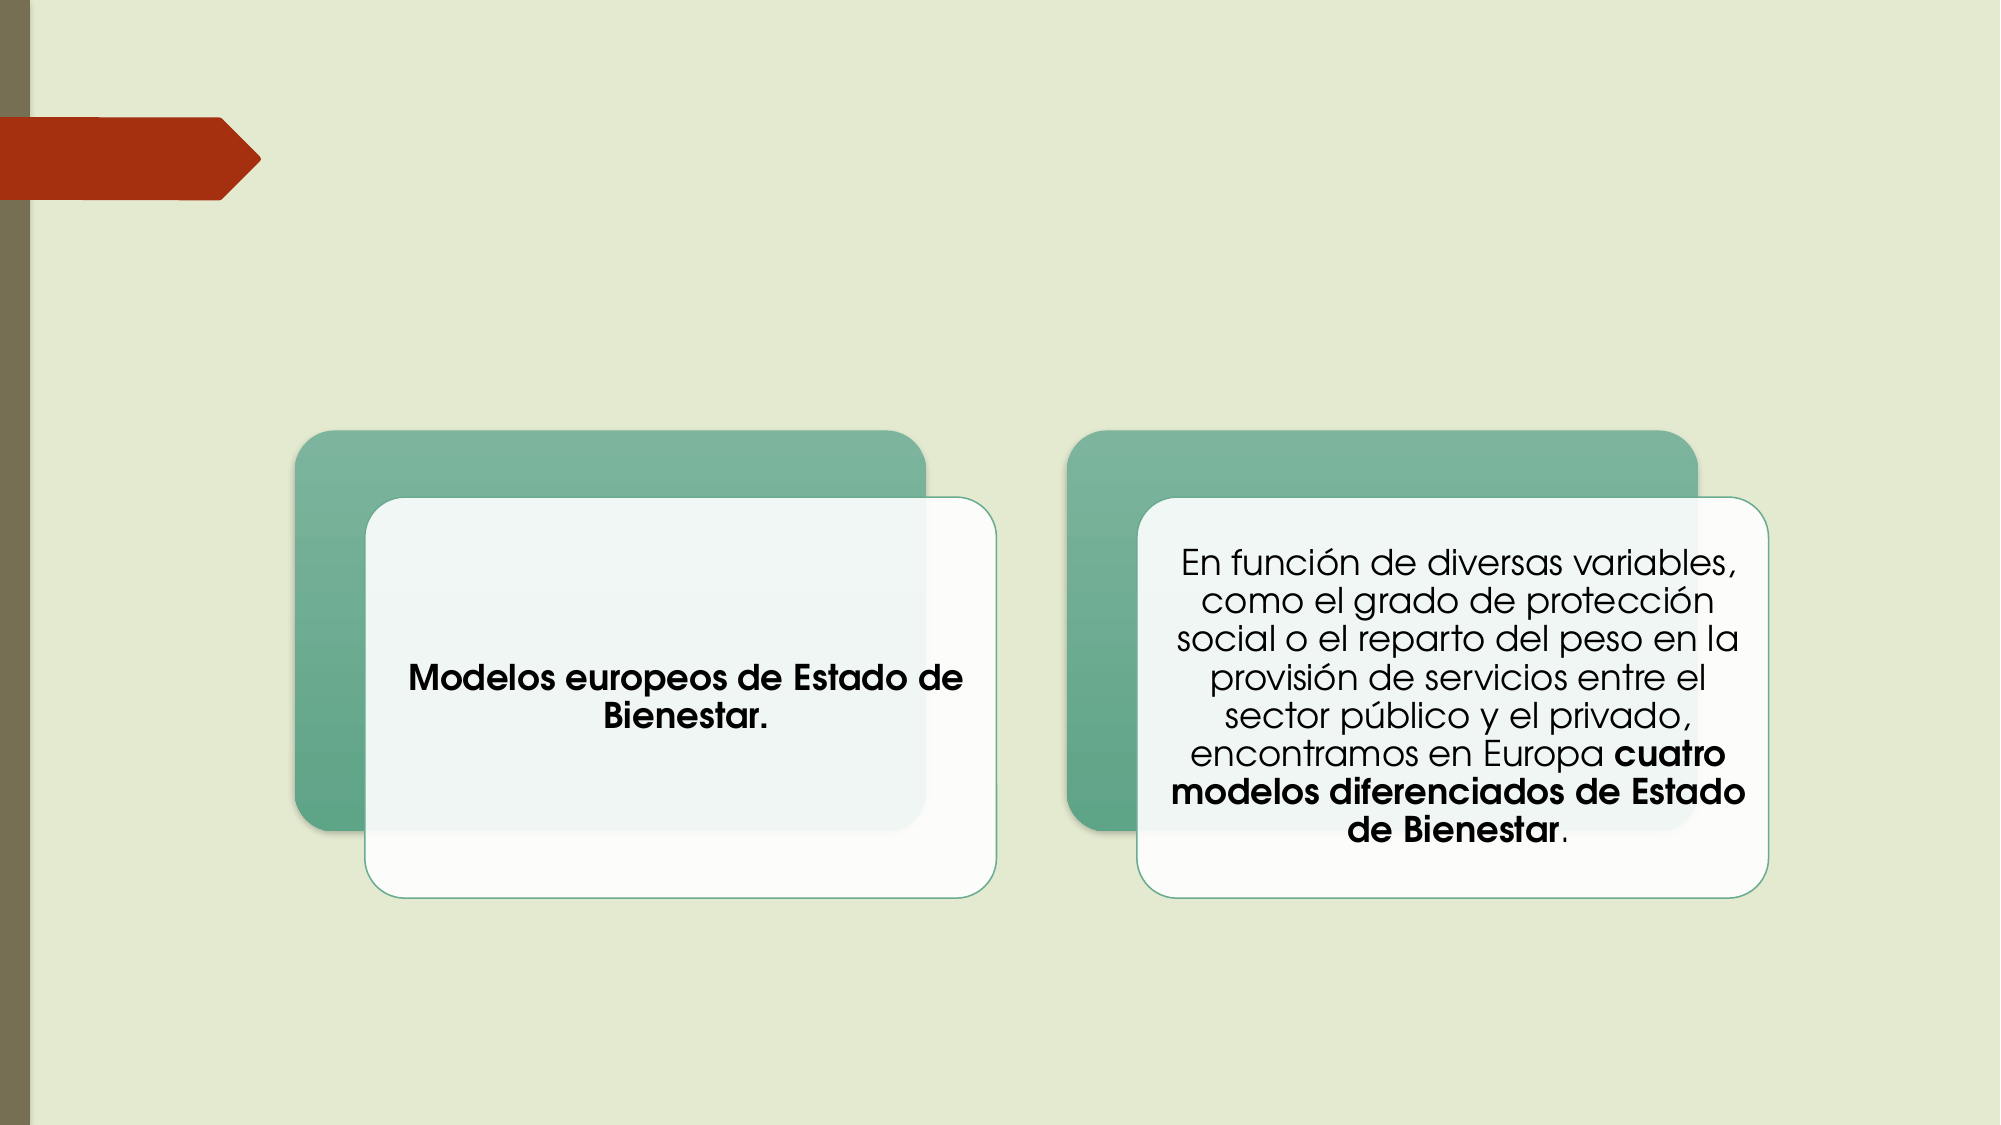

Modelos europeos de Estado de Bienestar.
En función de diversas variables, como el grado de protección social o el reparto del peso en la provisión de servicios entre el sector público y el privado, encontramos en Europa cuatro modelos diferenciados de Estado de Bienestar.